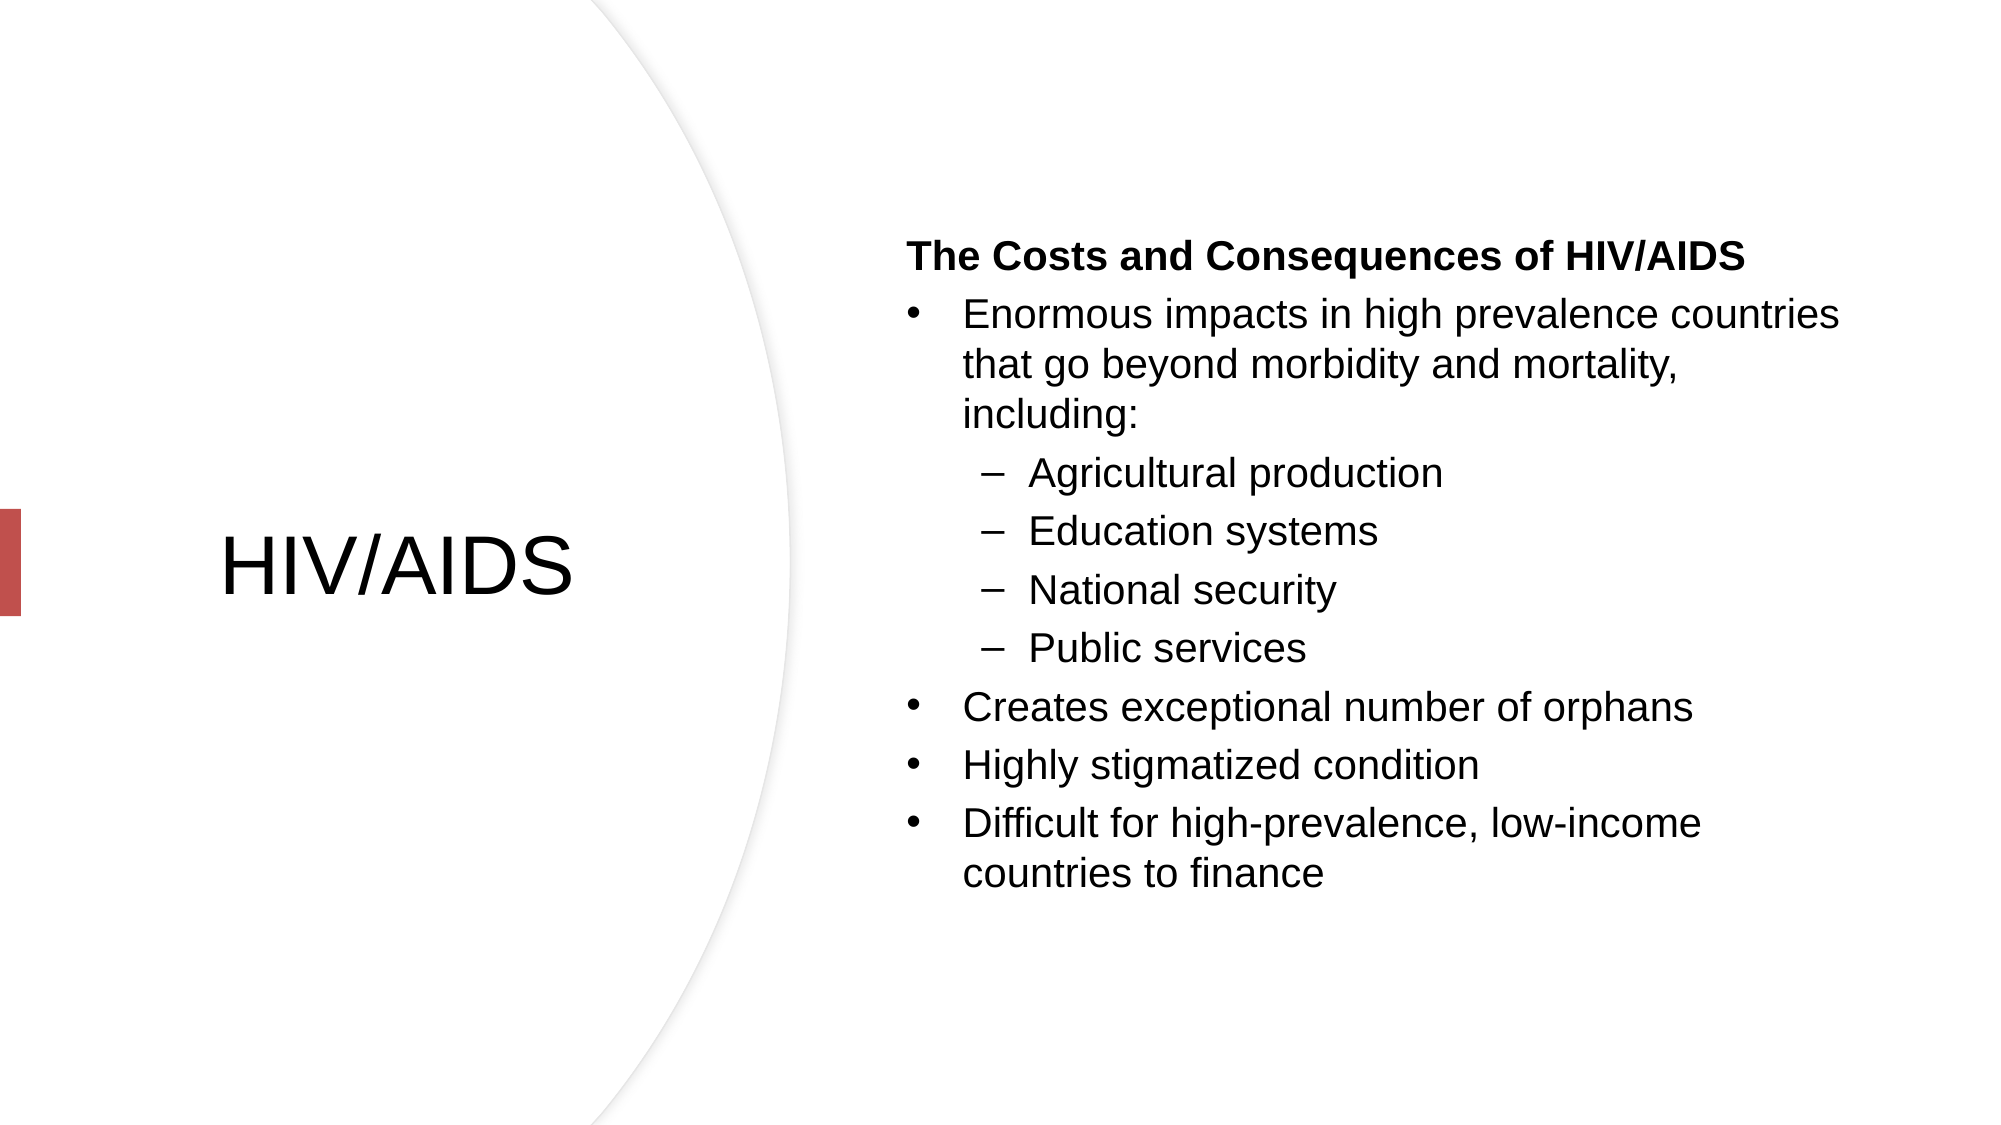

The Costs and Consequences of HIV/AIDS
Enormous impacts in high prevalence countries that go beyond morbidity and mortality, including:
Agricultural production
Education systems
National security
Public services
Creates exceptional number of orphans
Highly stigmatized condition
Difficult for high-prevalence, low-income countries to finance
# HIV/AIDS